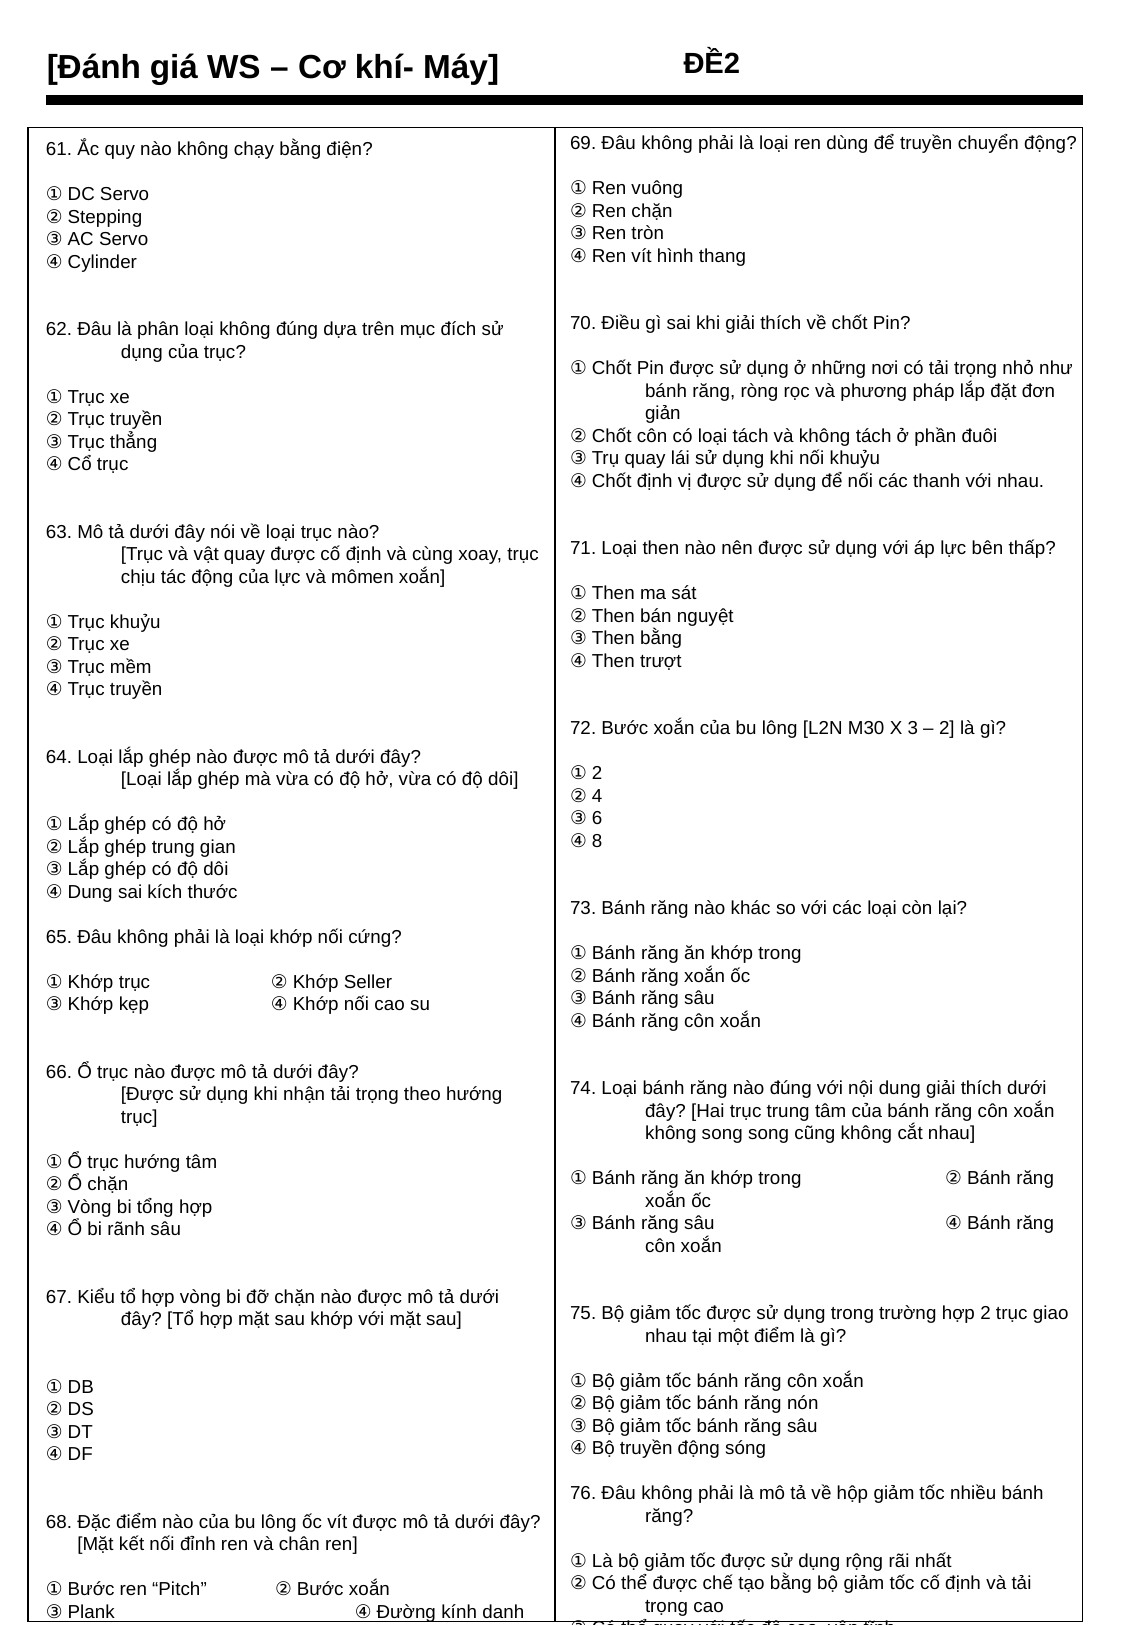

[Đánh giá WS – Cơ khí- Máy]
ĐỀ2
69. Đâu không phải là loại ren dùng để truyền chuyển động?

① Ren vuông
② Ren chặn
③ Ren tròn
④ Ren vít hình thang

70. Điều gì sai khi giải thích về chốt Pin?

① Chốt Pin được sử dụng ở những nơi có tải trọng nhỏ như bánh răng, ròng rọc và phương pháp lắp đặt đơn giản
② Chốt côn có loại tách và không tách ở phần đuôi
③ Trụ quay lái sử dụng khi nối khuỷu
④ Chốt định vị được sử dụng để nối các thanh với nhau.

71. Loại then nào nên được sử dụng với áp lực bên thấp?

① Then ma sát
② Then bán nguyệt
③ Then bằng
④ Then trượt

72. Bước xoắn của bu lông [L2N M30 X 3 – 2] là gì?

① 2
② 4
③ 6
④ 8

73. Bánh răng nào khác so với các loại còn lại?

① Bánh răng ăn khớp trong
② Bánh răng xoắn ốc
③ Bánh răng sâu
④ Bánh răng côn xoắn

74. Loại bánh răng nào đúng với nội dung giải thích dưới đây? [Hai trục trung tâm của bánh răng côn xoắn không song song cũng không cắt nhau]

① Bánh răng ăn khớp trong	② Bánh răng xoắn ốc
③ Bánh răng sâu		④ Bánh răng côn xoắn

75. Bộ giảm tốc được sử dụng trong trường hợp 2 trục giao nhau tại một điểm là gì?

① Bộ giảm tốc bánh răng côn xoắn
② Bộ giảm tốc bánh răng nón
③ Bộ giảm tốc bánh răng sâu
④ Bộ truyền động sóng

76. Đâu không phải là mô tả về hộp giảm tốc nhiều bánh răng?

① Là bộ giảm tốc được sử dụng rộng rãi nhất
② Có thể được chế tạo bằng bộ giảm tốc cố định và tải trọng cao
③ Có thể quay với tốc độ cao, yên tĩnh
④ Khi sử dụng dụng cụ định góc sẽ trở thành trục song song

61. Ắc quy nào không chạy bằng điện?

① DC Servo
② Stepping
③ AC Servo
④ Cylinder

62. Đâu là phân loại không đúng dựa trên mục đích sử dụng của trục?

① Trục xe
② Trục truyền
③ Trục thẳng
④ Cổ trục

63. Mô tả dưới đây nói về loại trục nào?
[Trục và vật quay được cố định và cùng xoay, trục chịu tác động của lực và mômen xoắn]

① Trục khuỷu
② Trục xe
③ Trục mềm
④ Trục truyền

64. Loại lắp ghép nào được mô tả dưới đây?
[Loại lắp ghép mà vừa có độ hở, vừa có độ dôi]

① Lắp ghép có độ hở
② Lắp ghép trung gian
③ Lắp ghép có độ dôi
④ Dung sai kích thước

65. Đâu không phải là loại khớp nối cứng?

① Khớp trục	② Khớp Seller
③ Khớp kẹp	④ Khớp nối cao su

66. Ổ trục nào được mô tả dưới đây?
[Được sử dụng khi nhận tải trọng theo hướng trục]

① Ổ trục hướng tâm
② Ổ chặn
③ Vòng bi tổng hợp
④ Ổ bi rãnh sâu

67. Kiểu tổ hợp vòng bi đỡ chặn nào được mô tả dưới đây? [Tổ hợp mặt sau khớp với mặt sau]

① DB
② DS
③ DT
④ DF

68. Đặc điểm nào của bu lông ốc vít được mô tả dưới đây?
      [Mặt kết nối đỉnh ren và chân ren]

① Bước ren “Pitch”             ② Bước xoắn
③ Plank		                ④ Đường kính danh nghĩa